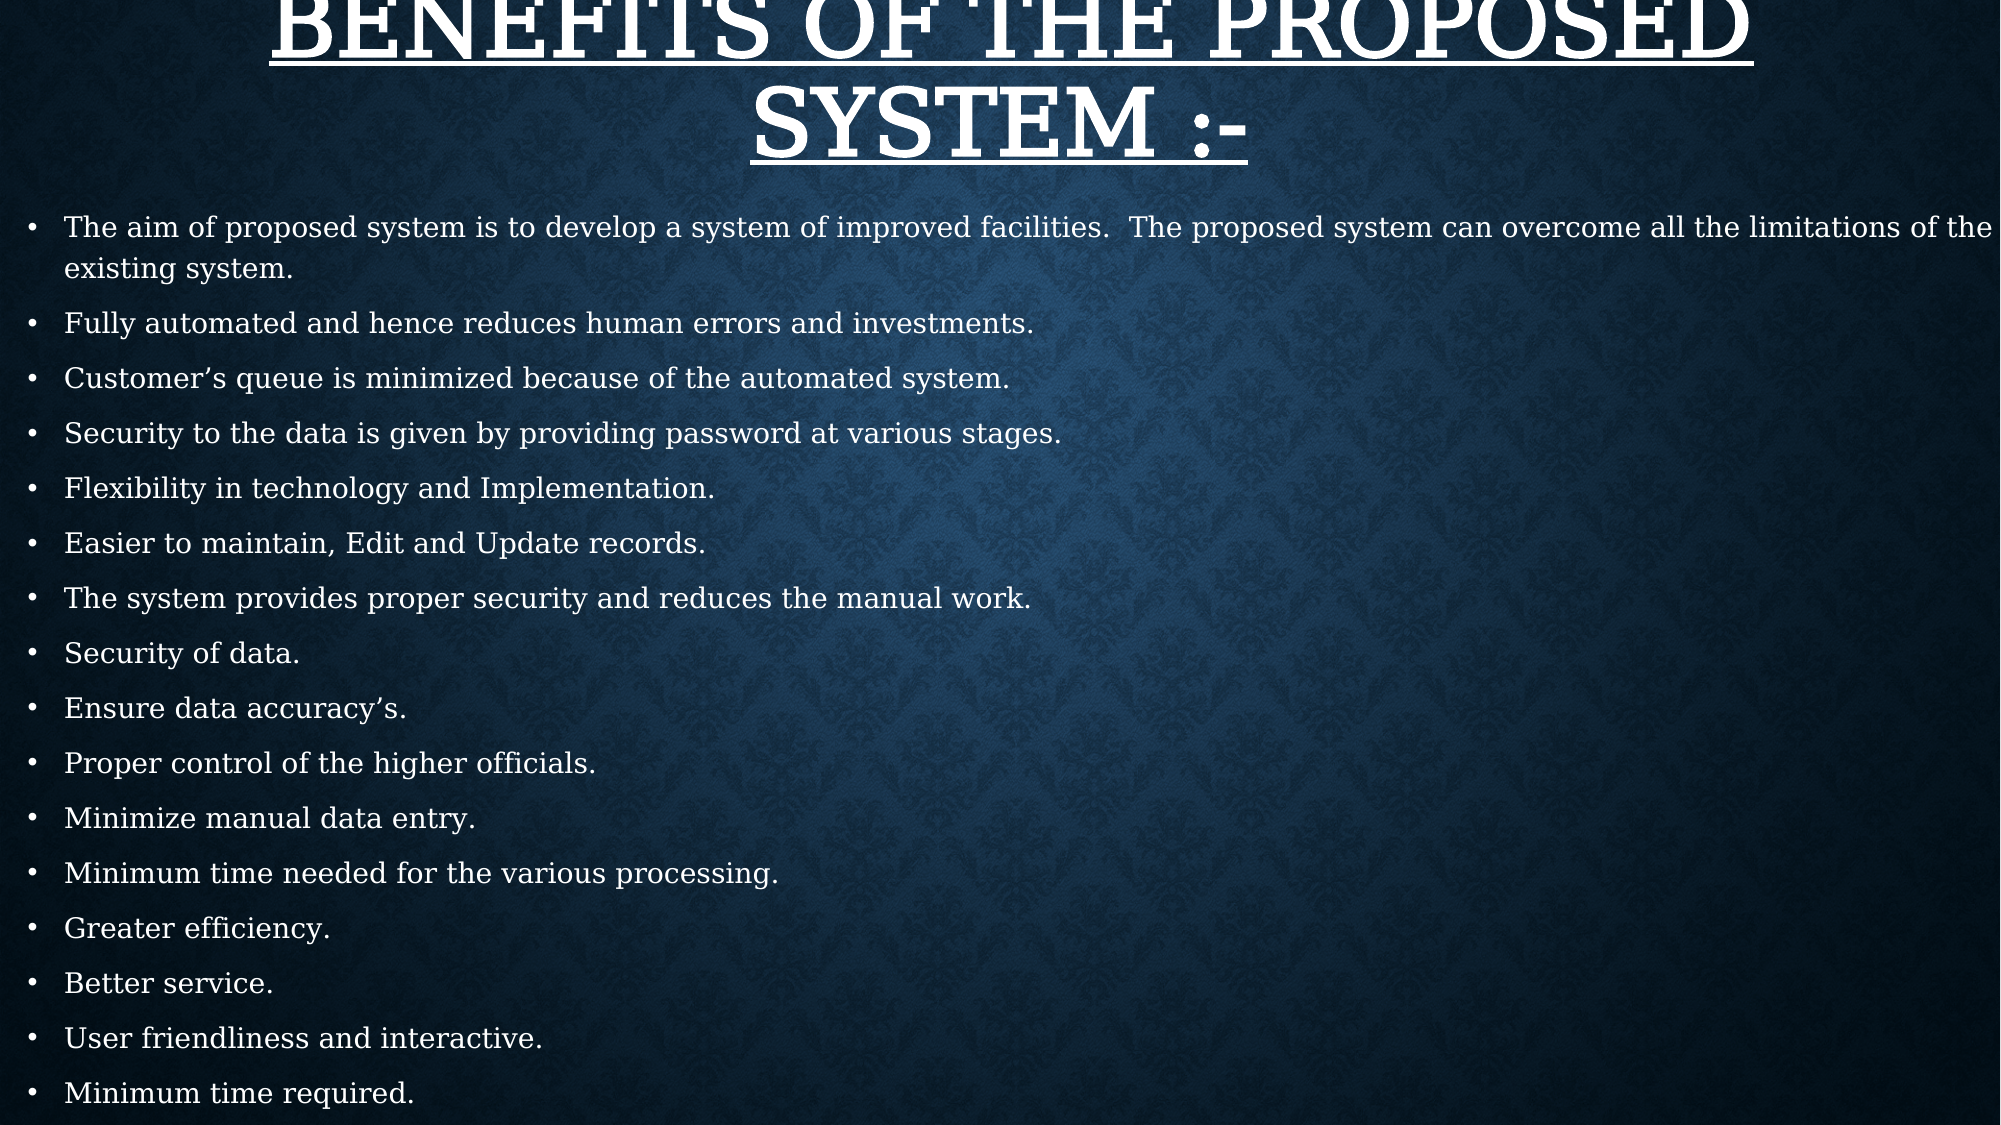

# BENEFITS OF THE PROPOSED SYSTEM :-
The aim of proposed system is to develop a system of improved facilities.  The proposed system can overcome all the limitations of the existing system.
Fully automated and hence reduces human errors and investments.
Customer’s queue is minimized because of the automated system.
Security to the data is given by providing password at various stages.
Flexibility in technology and Implementation.
Easier to maintain, Edit and Update records.
The system provides proper security and reduces the manual work.
Security of data.
Ensure data accuracy’s.
Proper control of the higher officials.
Minimize manual data entry.
Minimum time needed for the various processing.
Greater efficiency.
Better service.
User friendliness and interactive.
Minimum time required.